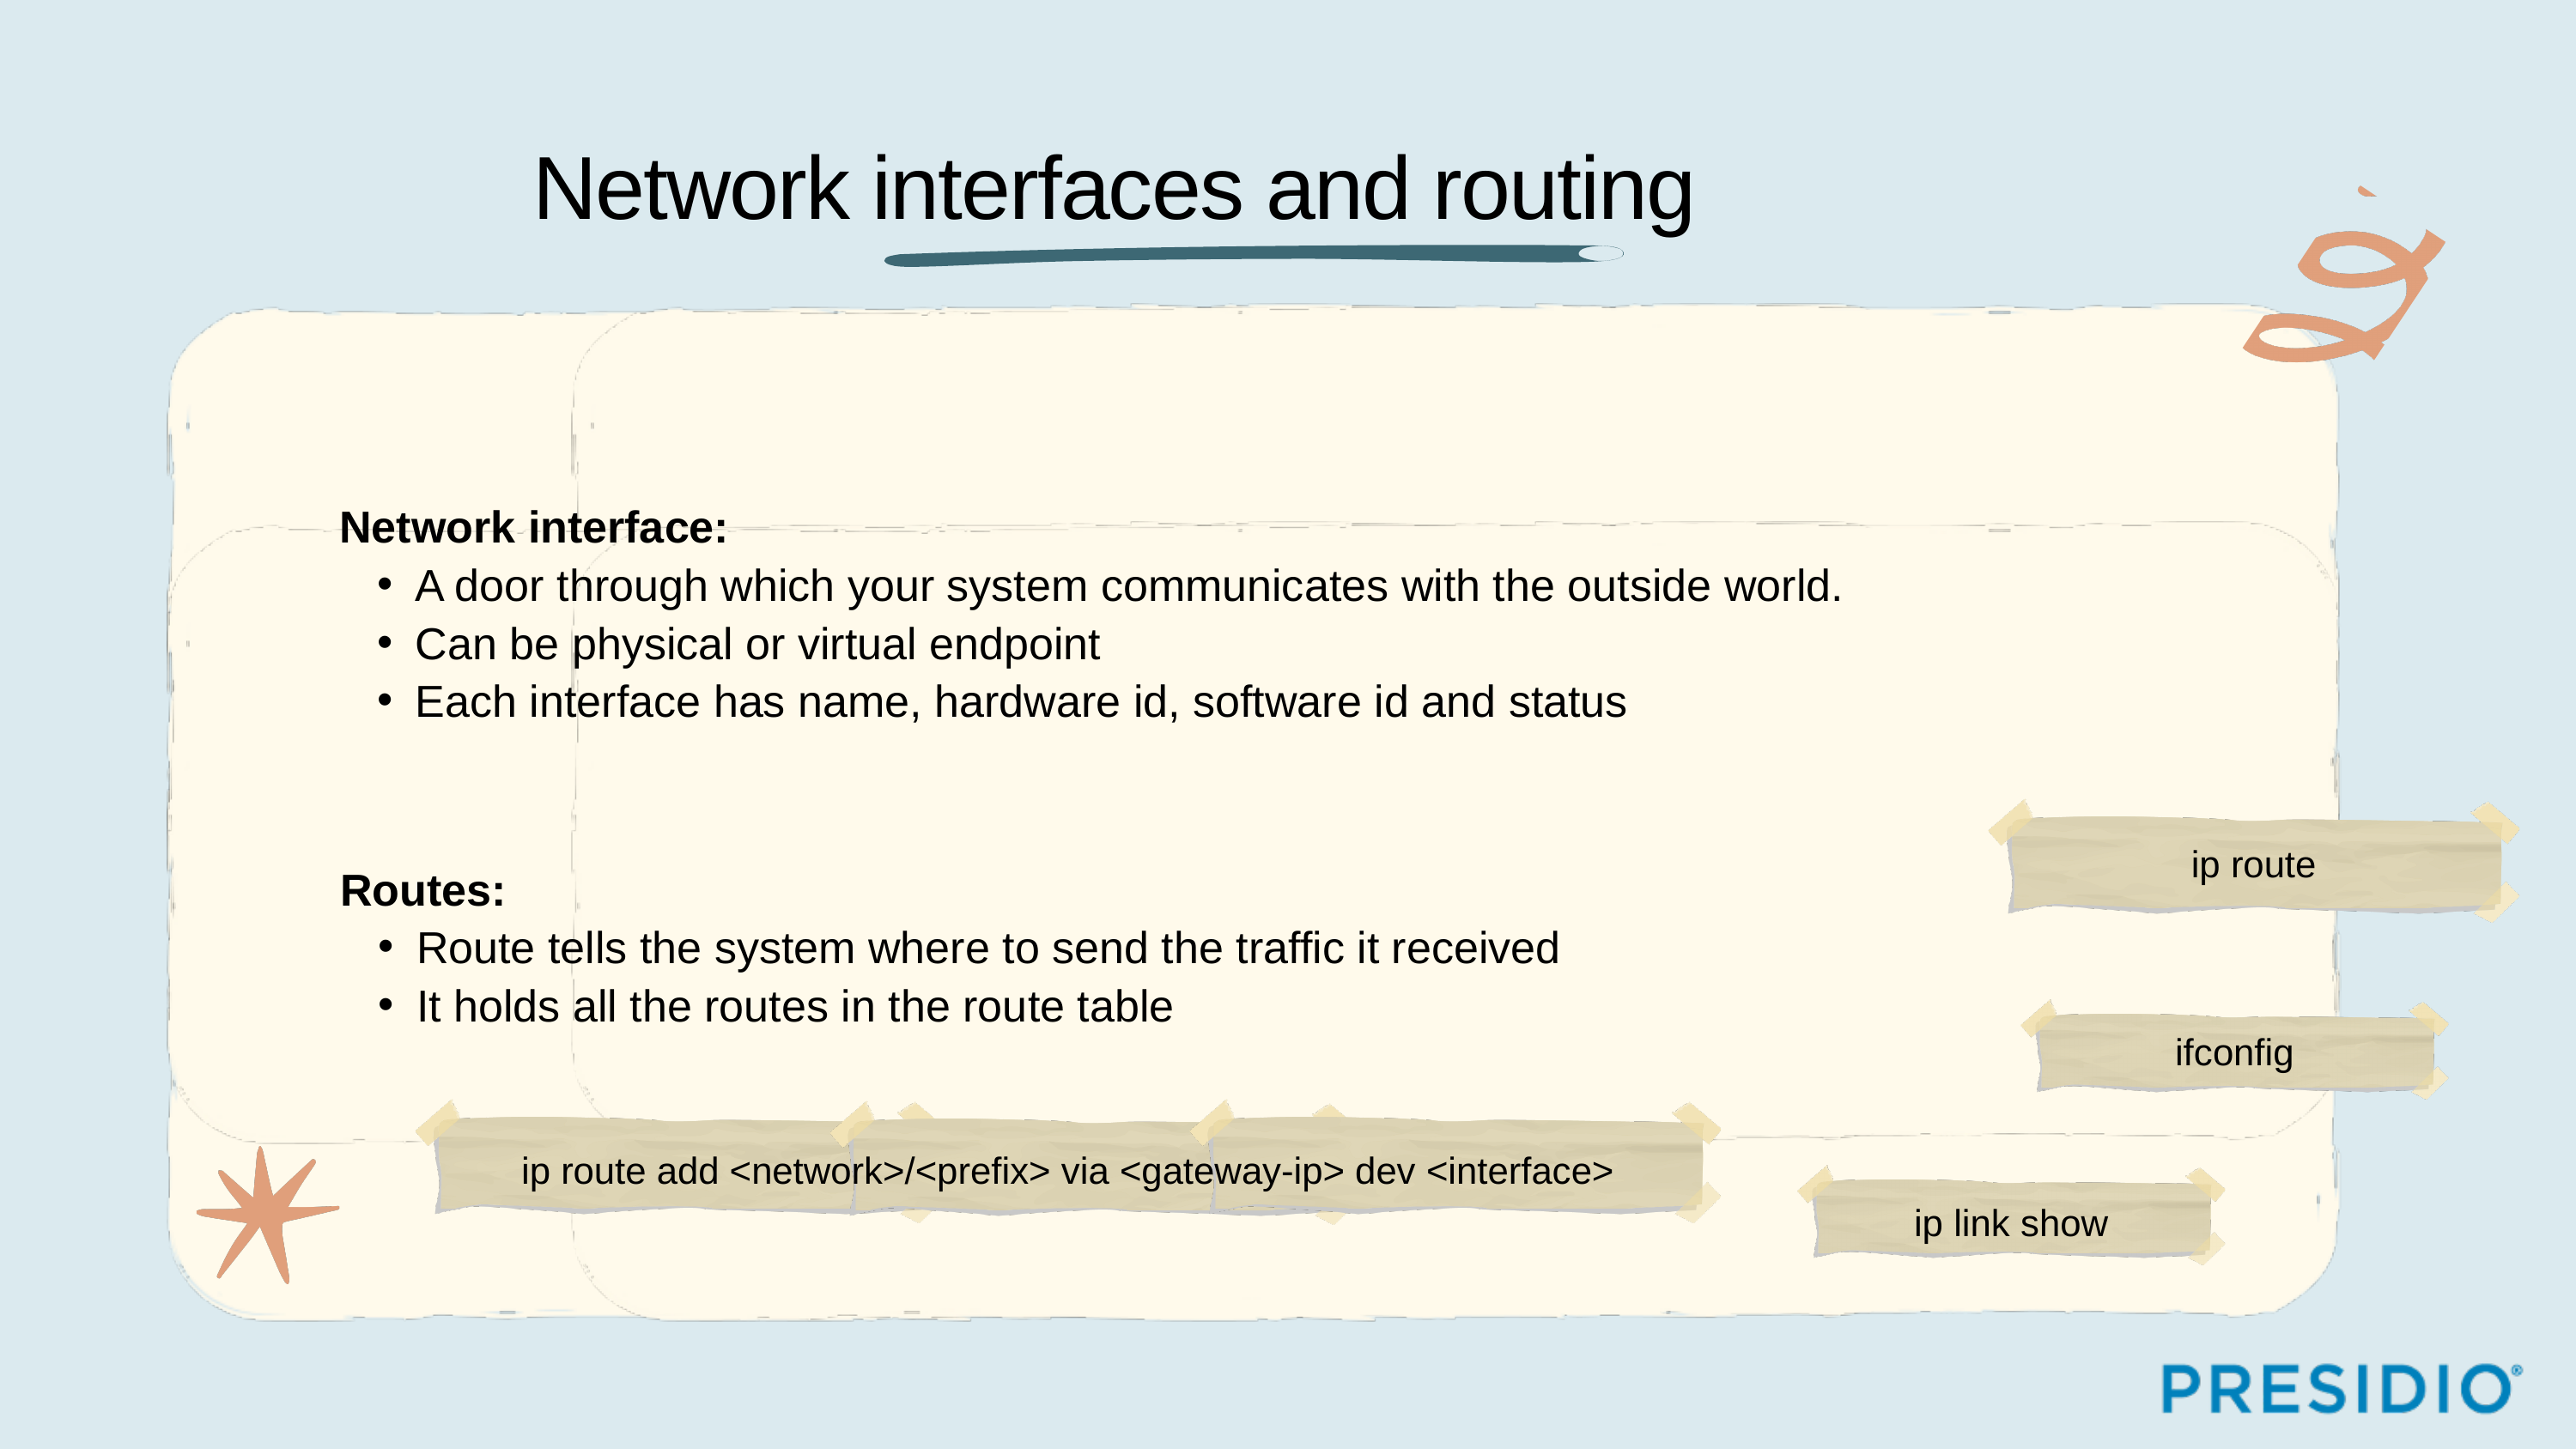

Network interfaces and routing

Network interface:
A door through which your system communicates with the outside world.
Can be physical or virtual endpoint
Each interface has name, hardware id, software id and status

ip route
Routes:
Route tells the system where to send the traffic it received
It holds all the routes in the route table

ifconfig

ip route add <network>/<prefix> via <gateway-ip> dev <interface>

ip link show